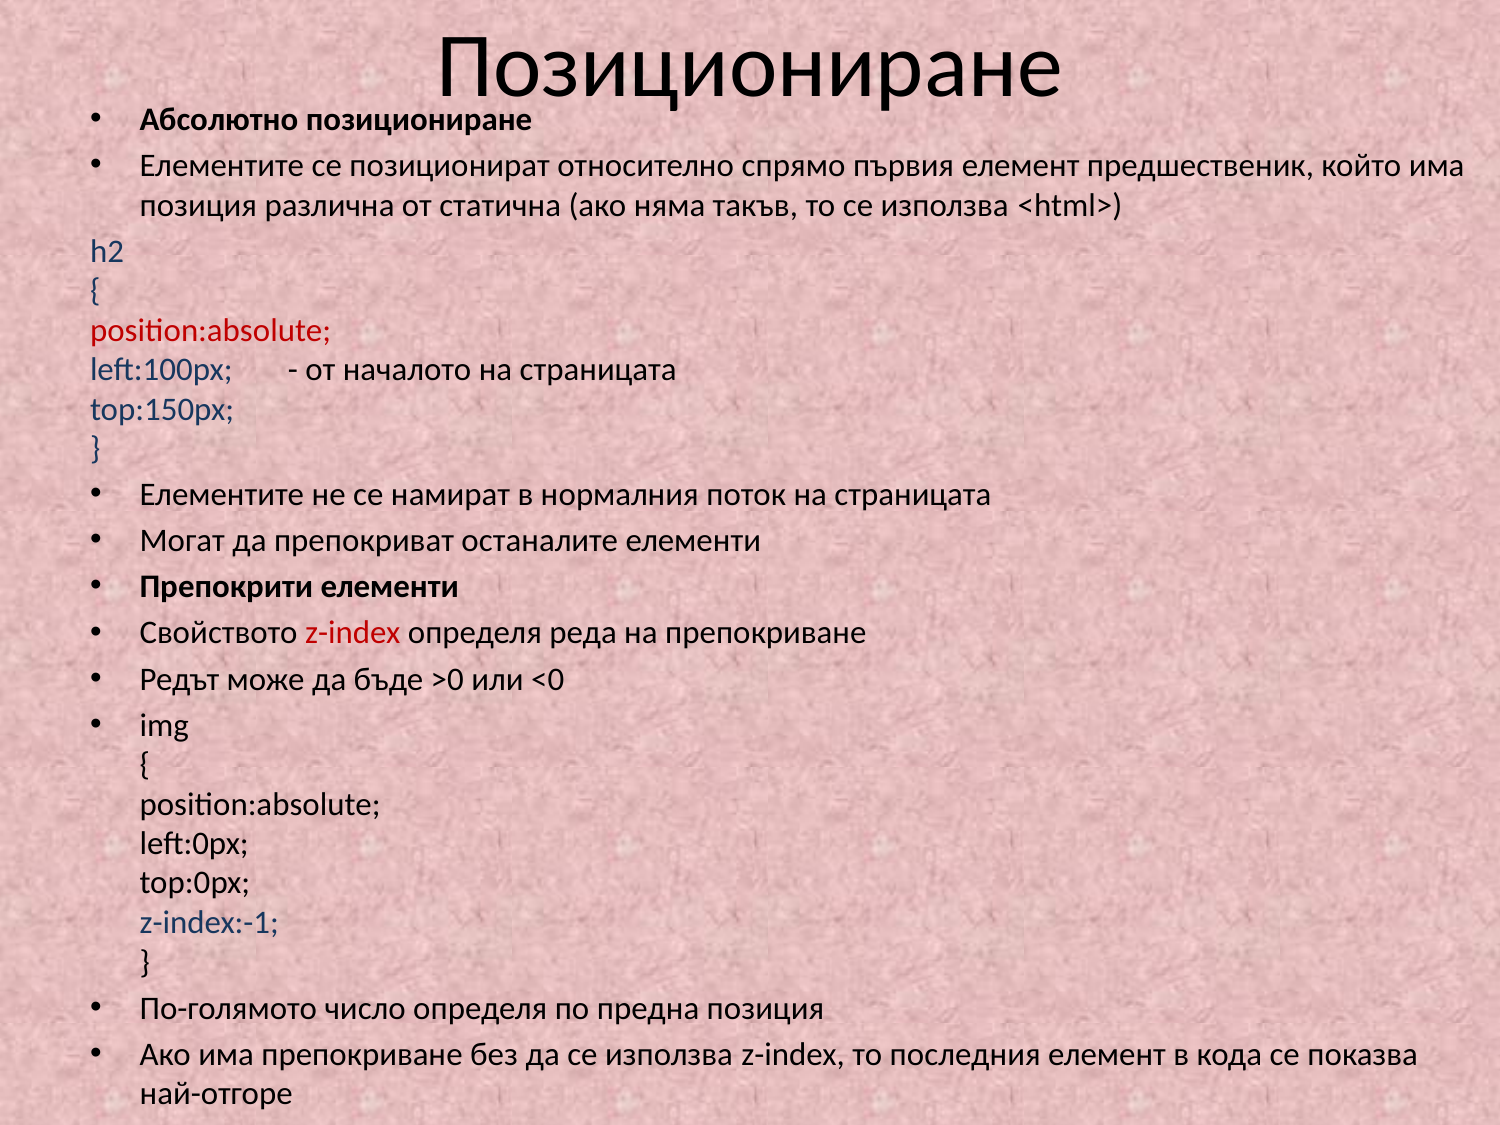

# Позициониране
Абсолютно позициониране
Елементите се позиционират относително спрямо първия елемент предшественик, който има позиция различна от статична (ако няма такъв, то се използва <html>)
h2
{
position:absolute;
left:100px;		- от началото на страницата
top:150px;
}
Елементите не се намират в нормалния поток на страницата
Могат да препокриват останалите елементи
Препокрити елементи
Свойството z-index определя реда на препокриване
Редът може да бъде >0 или <0
img
{
position:absolute;
left:0px;
top:0px;
z-index:-1;
}
По-голямото число определя по предна позиция
Ако има препокриване без да се използва z-index, то последния елемент в кода се показва най-отгоре